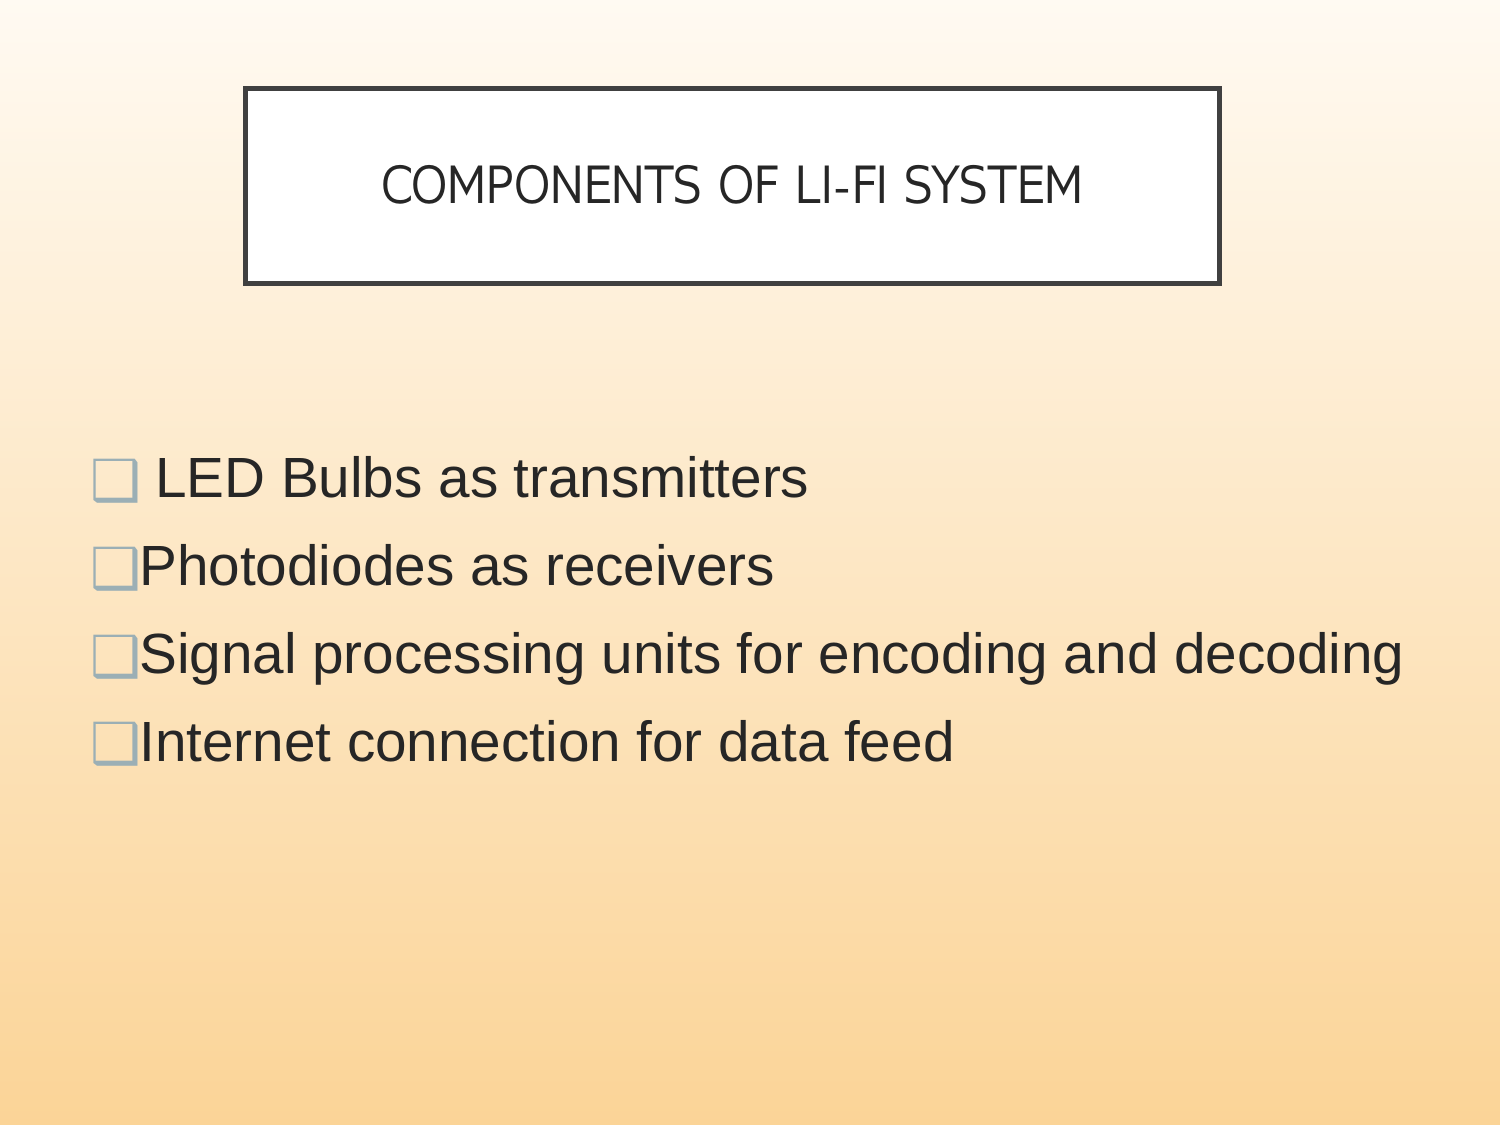

# COMPONENTS OF LI-FI SYSTEM
 LED Bulbs as transmitters
Photodiodes as receivers
Signal processing units for encoding and decoding
Internet connection for data feed